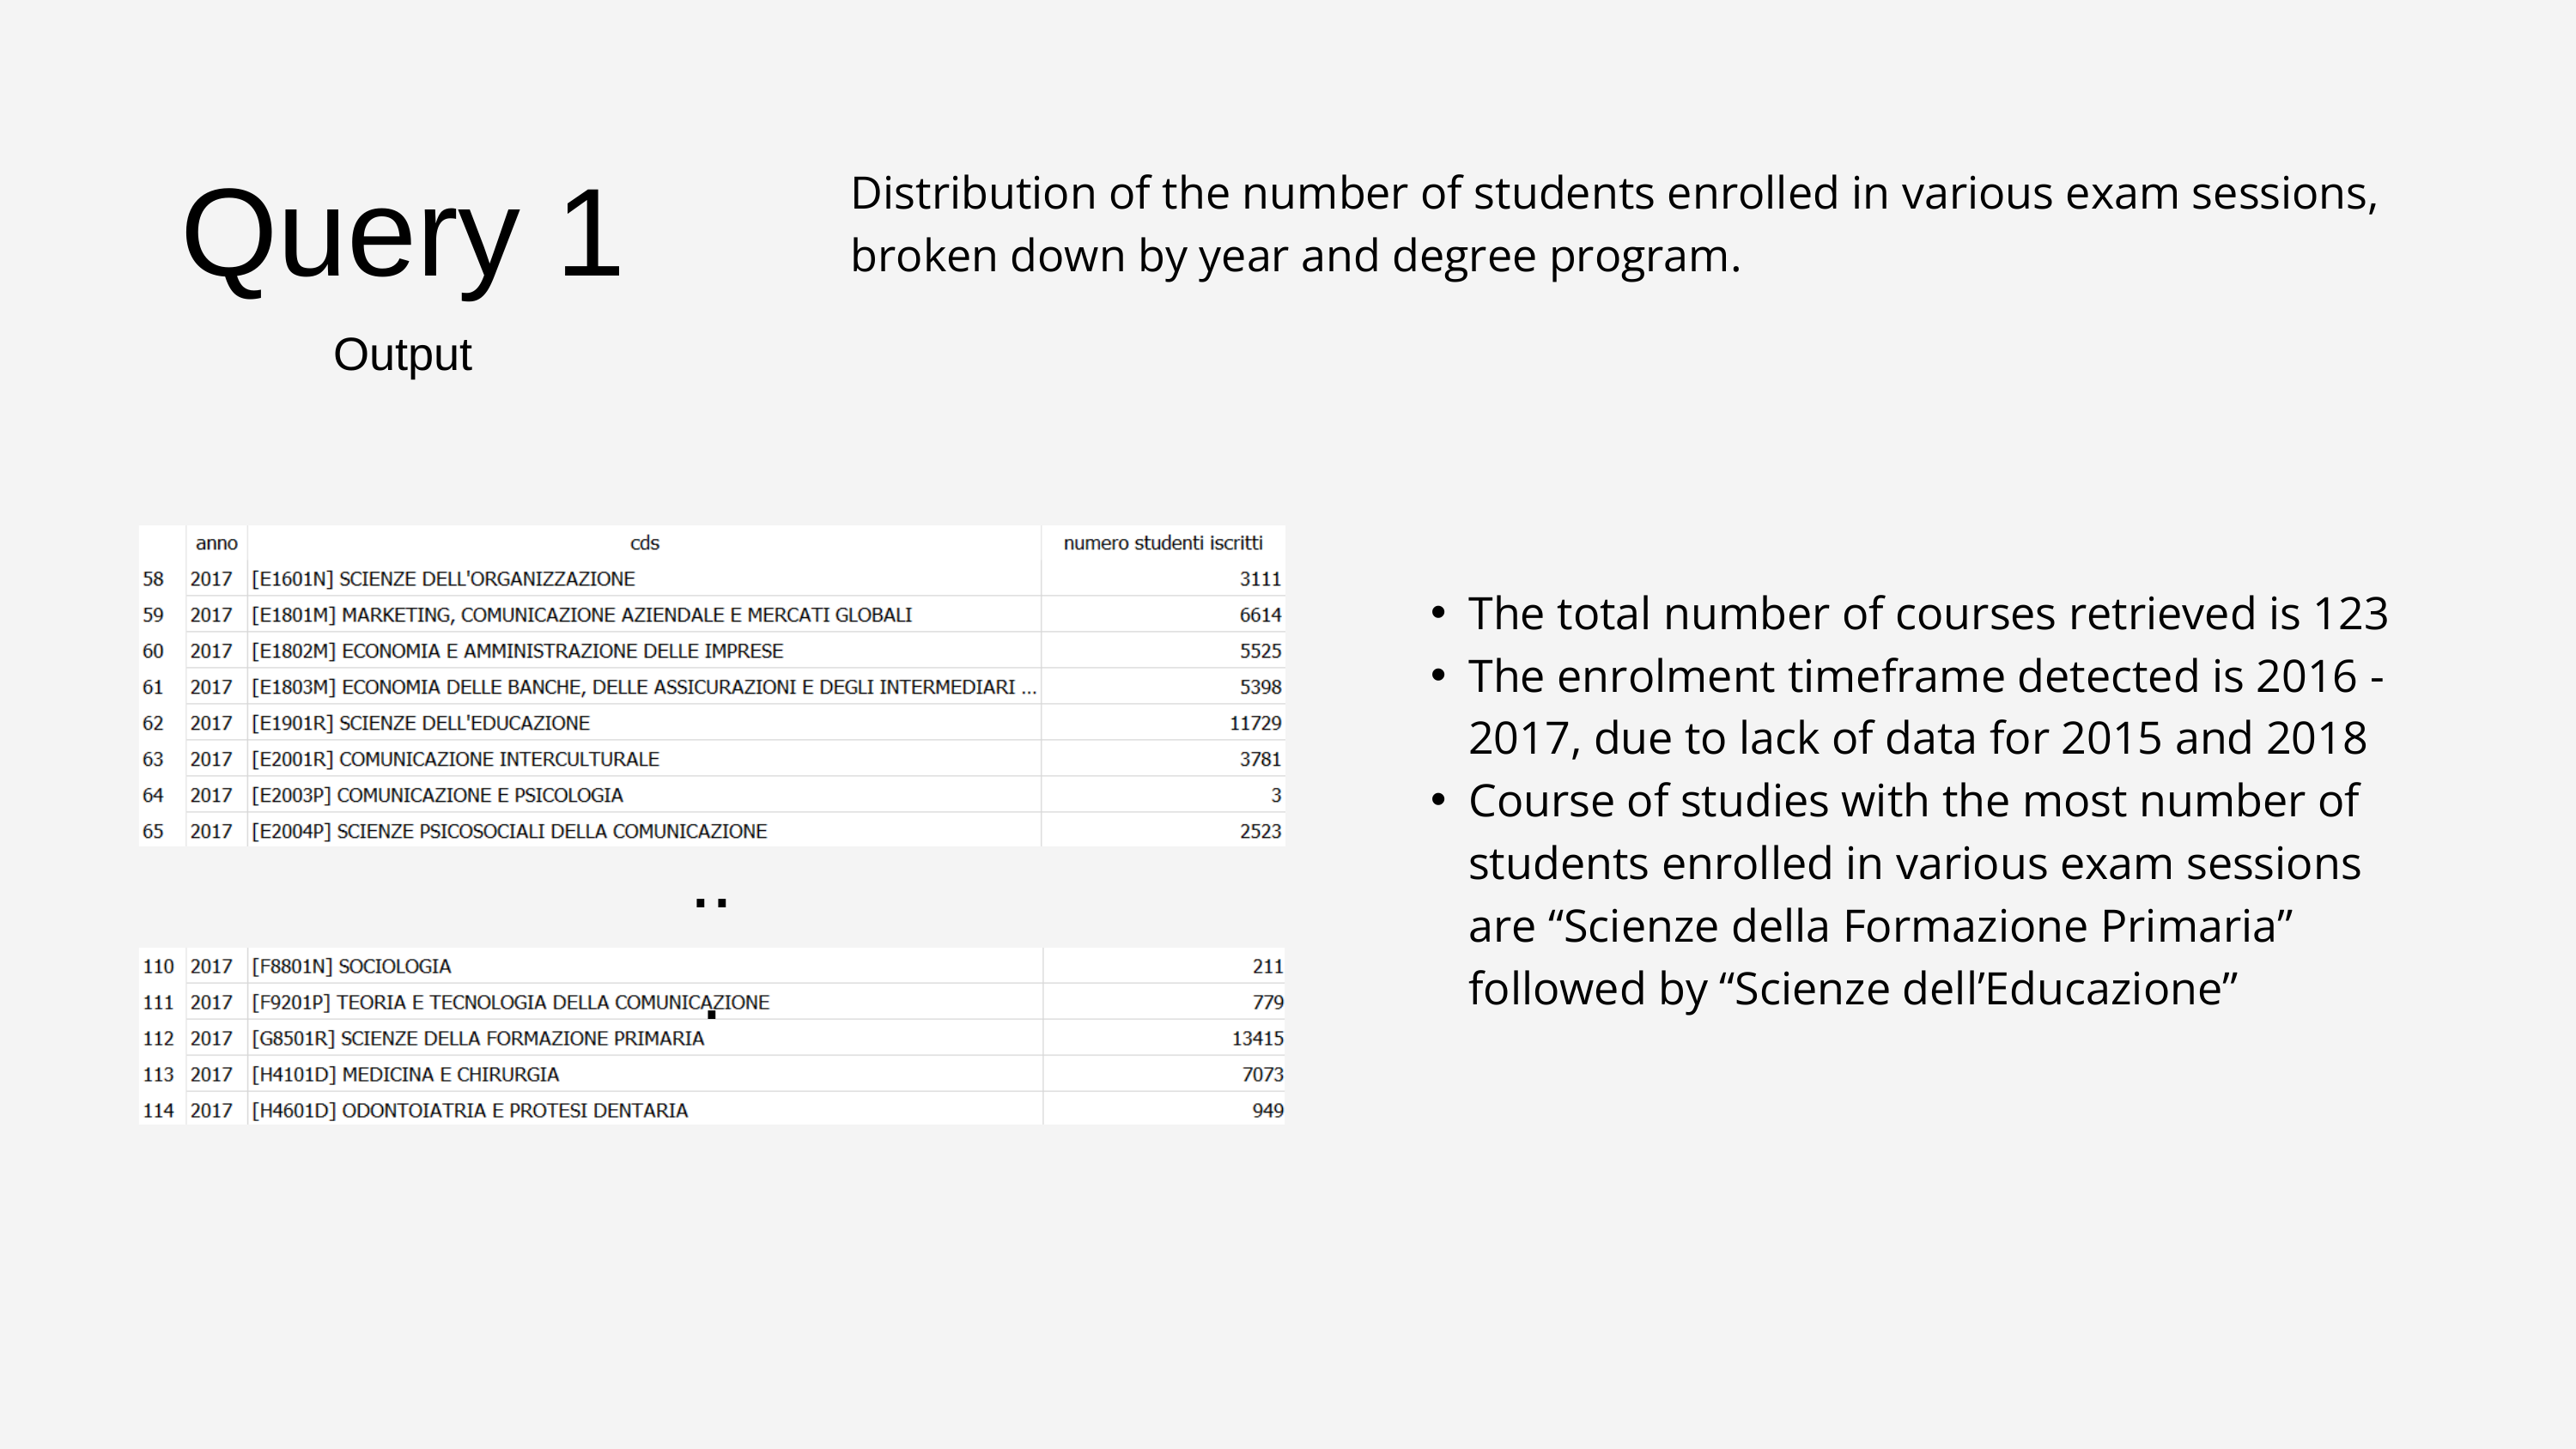

Query 1
Distribution of the number of students enrolled in various exam sessions, broken down by year and degree program.
Output

The total number of courses retrieved is 123
The enrolment timeframe detected is 2016 - 2017, due to lack of data for 2015 and 2018
Course of studies with the most number of students enrolled in various exam sessions are “Scienze della Formazione Primaria” followed by “Scienze dell’Educazione”

...